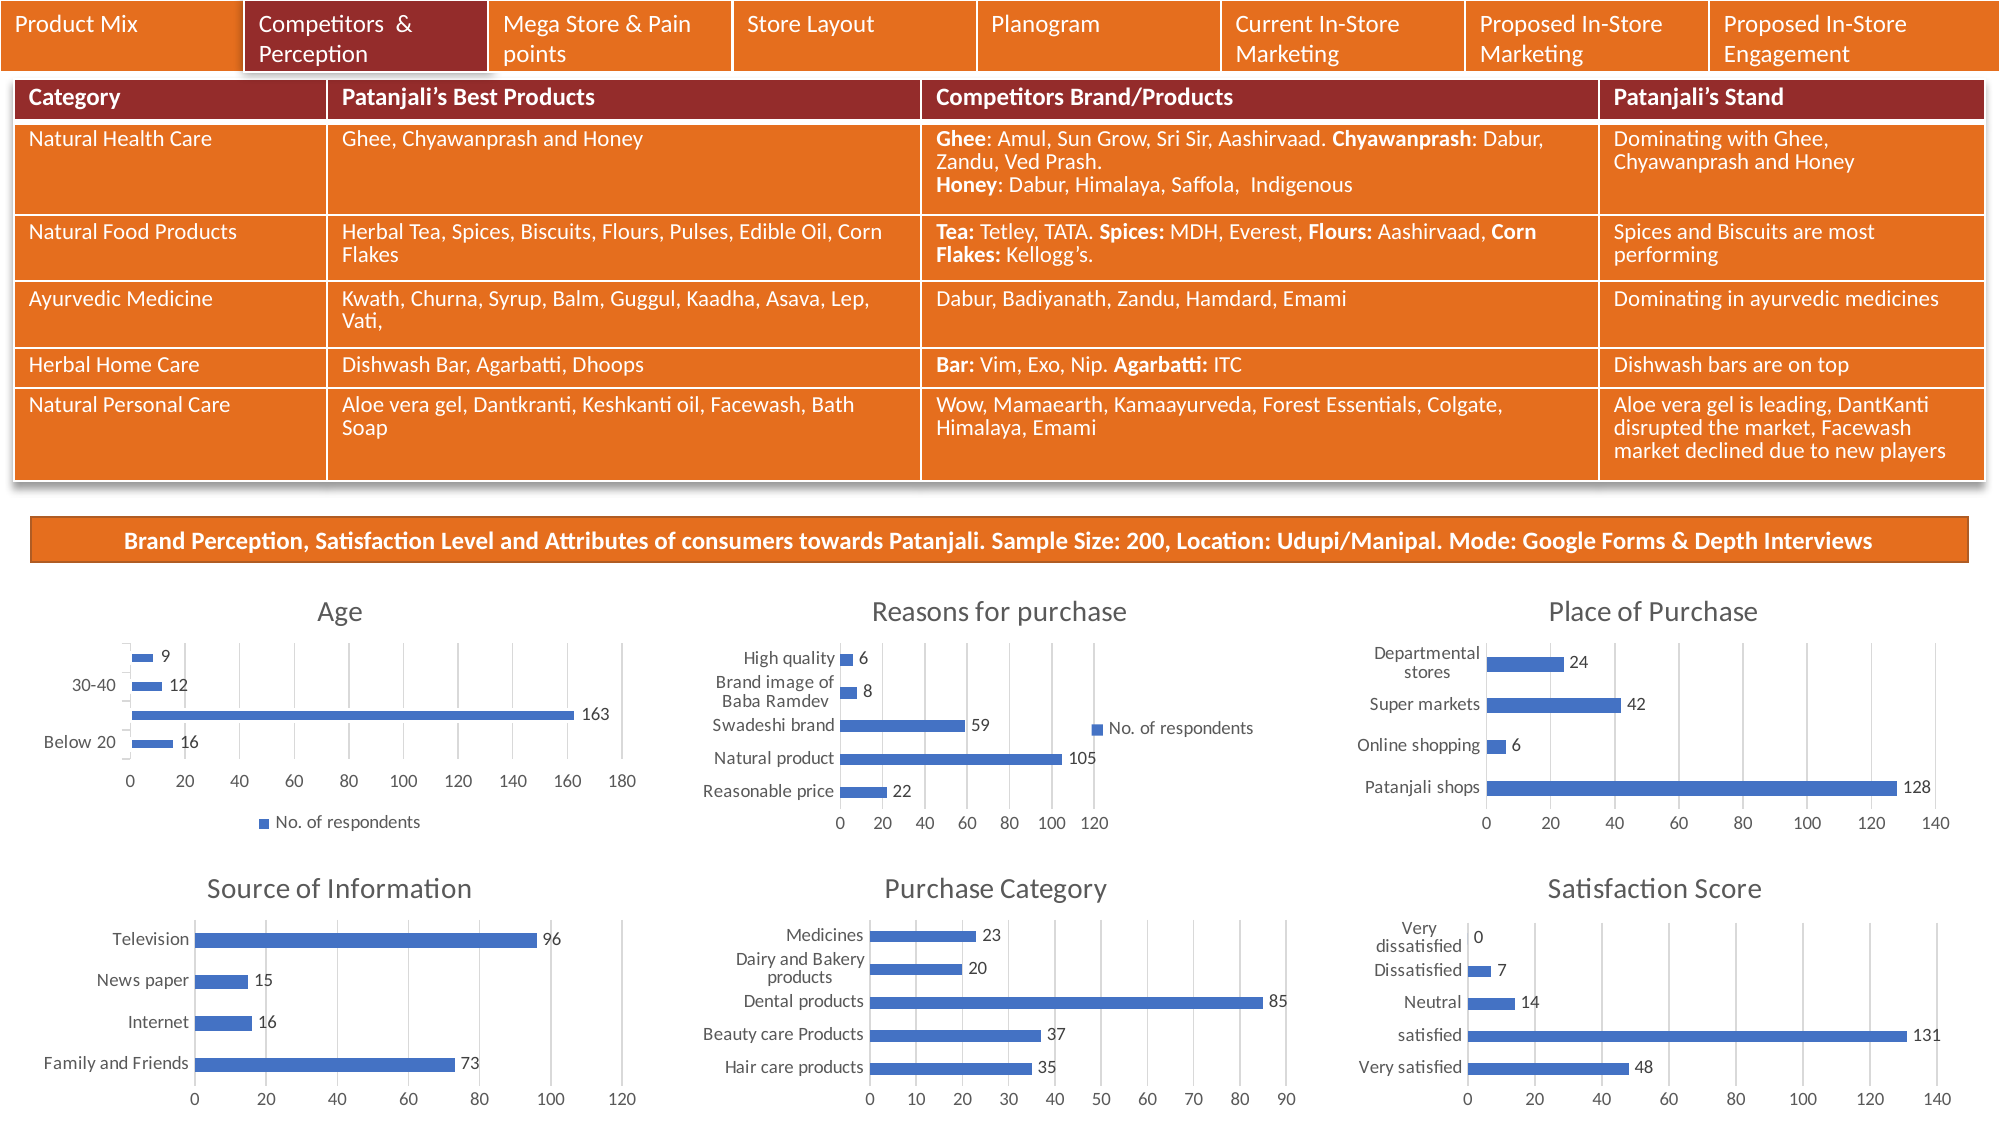

Product Mix
Competitors  & Perception
Mega Store & Pain points
Store Layout
Planogram
Current In-Store Marketing
Proposed In-Store Marketing
Proposed In-Store Engagement
| Category | Patanjali’s Best Products | Competitors Brand/Products | Patanjali’s Stand |
| --- | --- | --- | --- |
| Natural Health Care | Ghee, Chyawanprash and Honey | Ghee: Amul, Sun Grow, Sri Sir, Aashirvaad. Chyawanprash: Dabur, Zandu, Ved Prash. Honey: Dabur, Himalaya, Saffola, Indigenous | Dominating with Ghee, Chyawanprash and Honey |
| Natural Food Products | Herbal Tea, Spices, Biscuits, Flours, Pulses, Edible Oil, Corn Flakes | Tea: Tetley, TATA. Spices: MDH, Everest, Flours: Aashirvaad, Corn Flakes: Kellogg’s. | Spices and Biscuits are most performing |
| Ayurvedic Medicine | Kwath, Churna, Syrup, Balm, Guggul, Kaadha, Asava, Lep, Vati, | Dabur, Badiyanath, Zandu, Hamdard, Emami | Dominating in ayurvedic medicines |
| Herbal Home Care | Dishwash Bar, Agarbatti, Dhoops | Bar: Vim, Exo, Nip. Agarbatti: ITC | Dishwash bars are on top |
| Natural Personal Care | Aloe vera gel, Dantkranti, Keshkanti oil, Facewash, Bath Soap | Wow, Mamaearth, Kamaayurveda, Forest Essentials, Colgate, Himalaya, Emami | Aloe vera gel is leading, DantKanti disrupted the market, Facewash market declined due to new players |
Brand Perception, Satisfaction Level and Attributes of consumers towards Patanjali. Sample Size: 200, Location: Udupi/Manipal. Mode: Google Forms & Depth Interviews

### Chart: Age

| Category | No. of respondents |
|---|---|
| Below 20 | 16.0 |
| 20-30 | 163.0 |
| 30-40 | 12.0 |
| 40 and above | 9.0 |

### Chart: Reasons for purchase

| Category | No. of respondents |
|---|---|
| Reasonable price | 22.0 |
| Natural product | 105.0 |
| Swadeshi brand | 59.0 |
| Brand image of Baba Ramdev | 8.0 |
| High quality | 6.0 |

### Chart: Place of Purchase

| Category | No. of respondents |
|---|---|
| Patanjali shops | 128.0 |
| Online shopping | 6.0 |
| Super markets | 42.0 |
| Departmental stores | 24.0 |

### Chart: Source of Information

| Category | No. of respondents |
|---|---|
| Family and Friends | 73.0 |
| Internet | 16.0 |
| News paper | 15.0 |
| Television | 96.0 |

### Chart: Purchase Category

| Category | No.of respondents |
|---|---|
| Hair care products | 35.0 |
| Beauty care Products | 37.0 |
| Dental products | 85.0 |
| Dairy and Bakery products | 20.0 |
| Medicines | 23.0 |

### Chart: Satisfaction Score

| Category | Frequency |
|---|---|
| Very satisfied | 48.0 |
| satisfied | 131.0 |
| Neutral | 14.0 |
| Dissatisfied | 7.0 |
| Very dissatisfied | 0.0 |